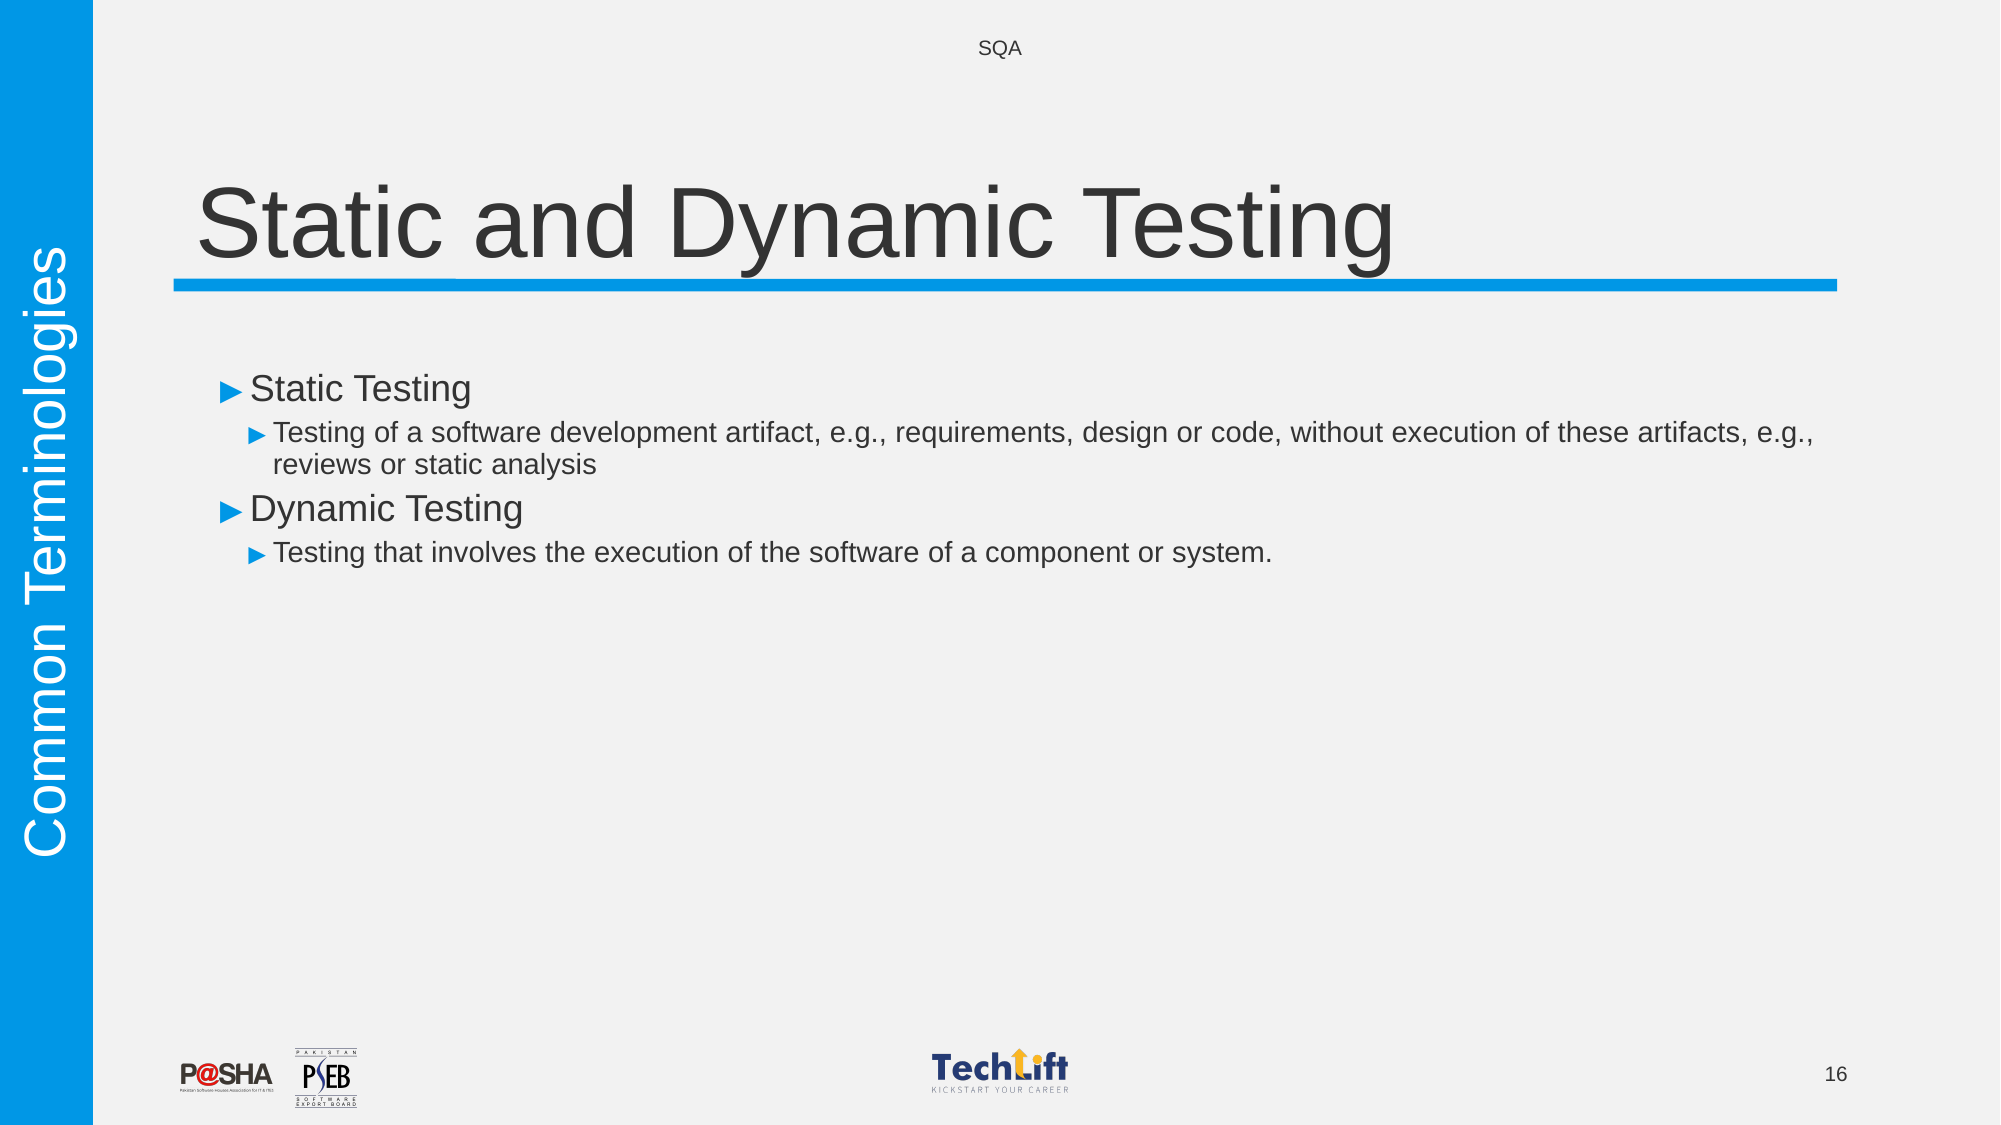

SQA
# Static and Dynamic Testing

Static Testing
Testing of a software development artifact, e.g., requirements, design or code, without execution of these artifacts, e.g., reviews or static analysis
Dynamic Testing
Testing that involves the execution of the software of a component or system.

Common Terminologies
16